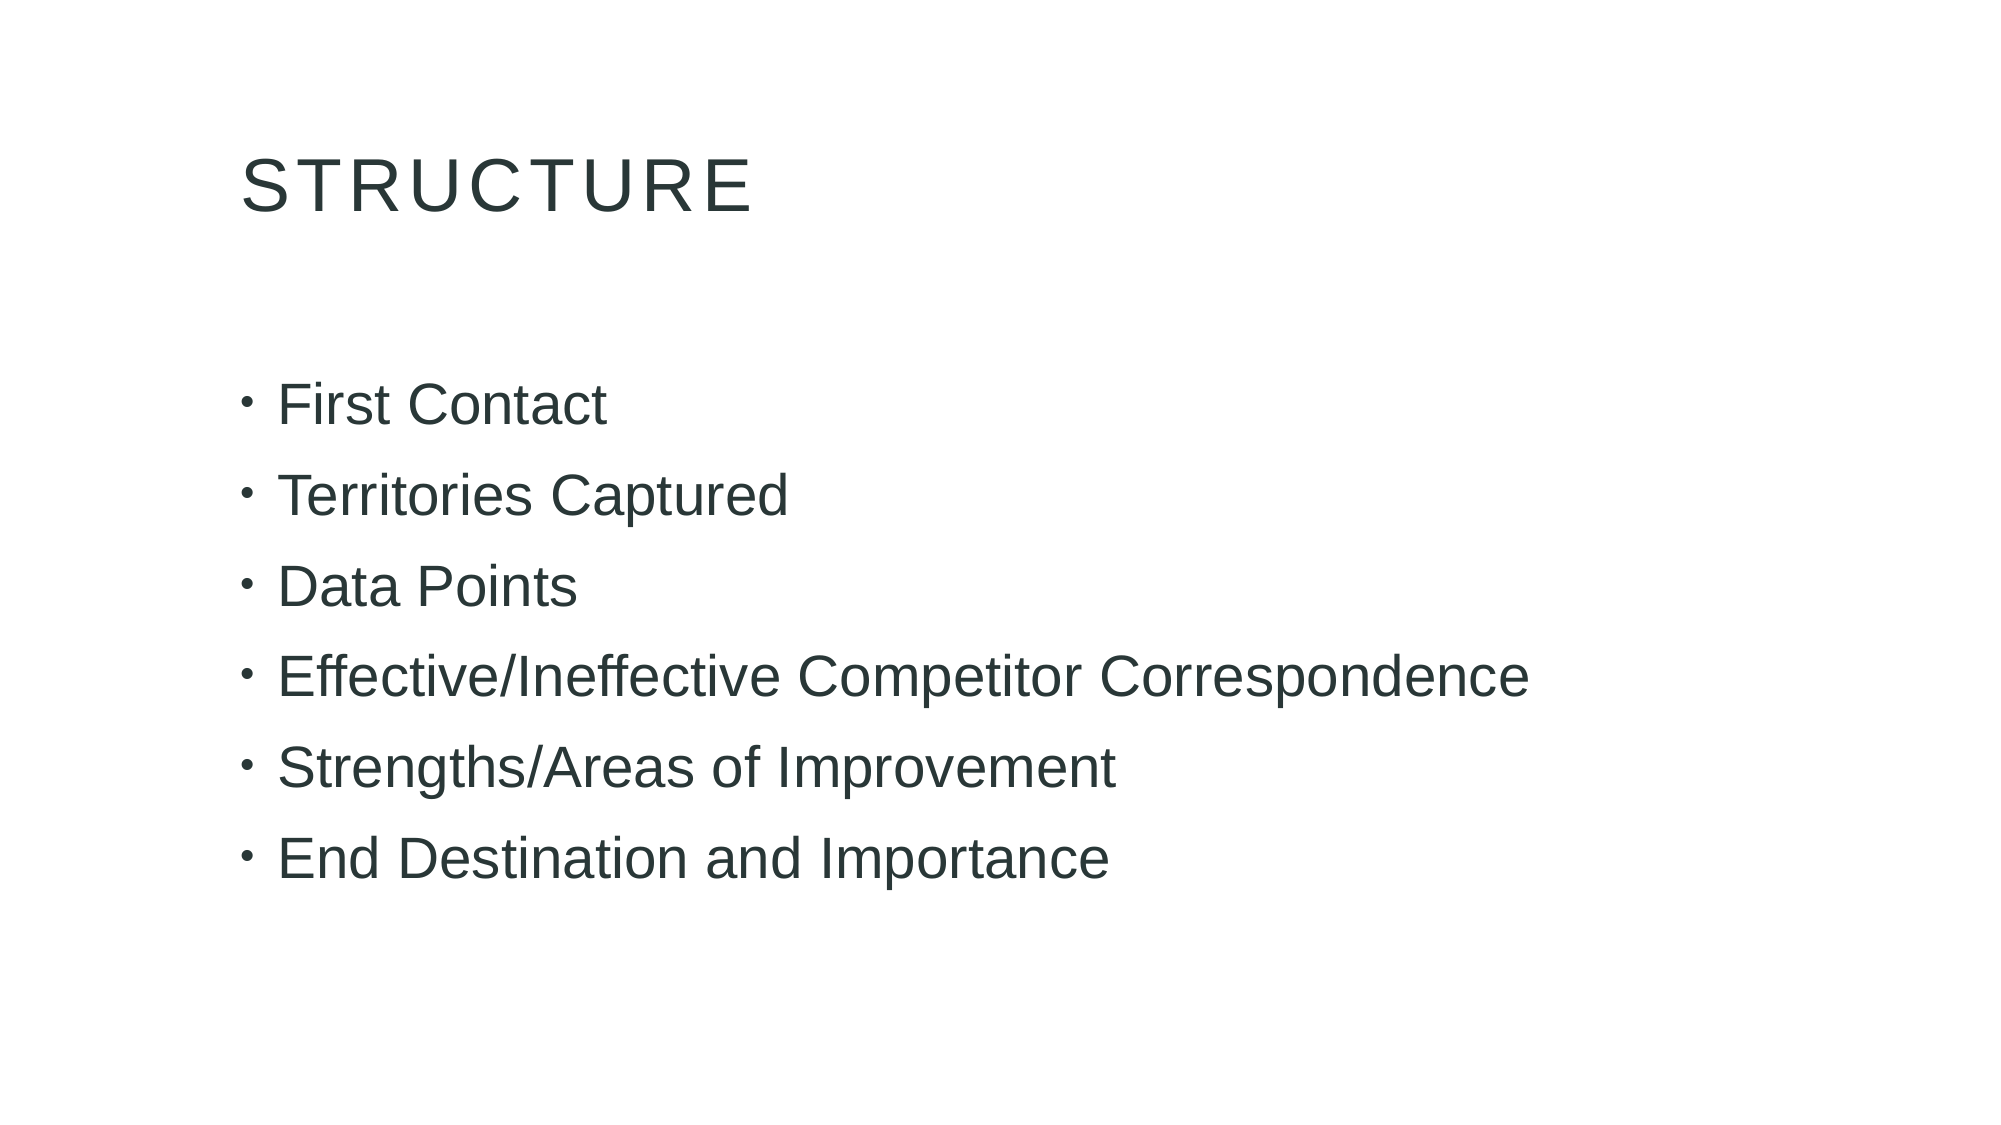

# Structure

First Contact
Territories Captured
Data Points
Effective/Ineffective Competitor Correspondence
Strengths/Areas of Improvement
End Destination and Importance